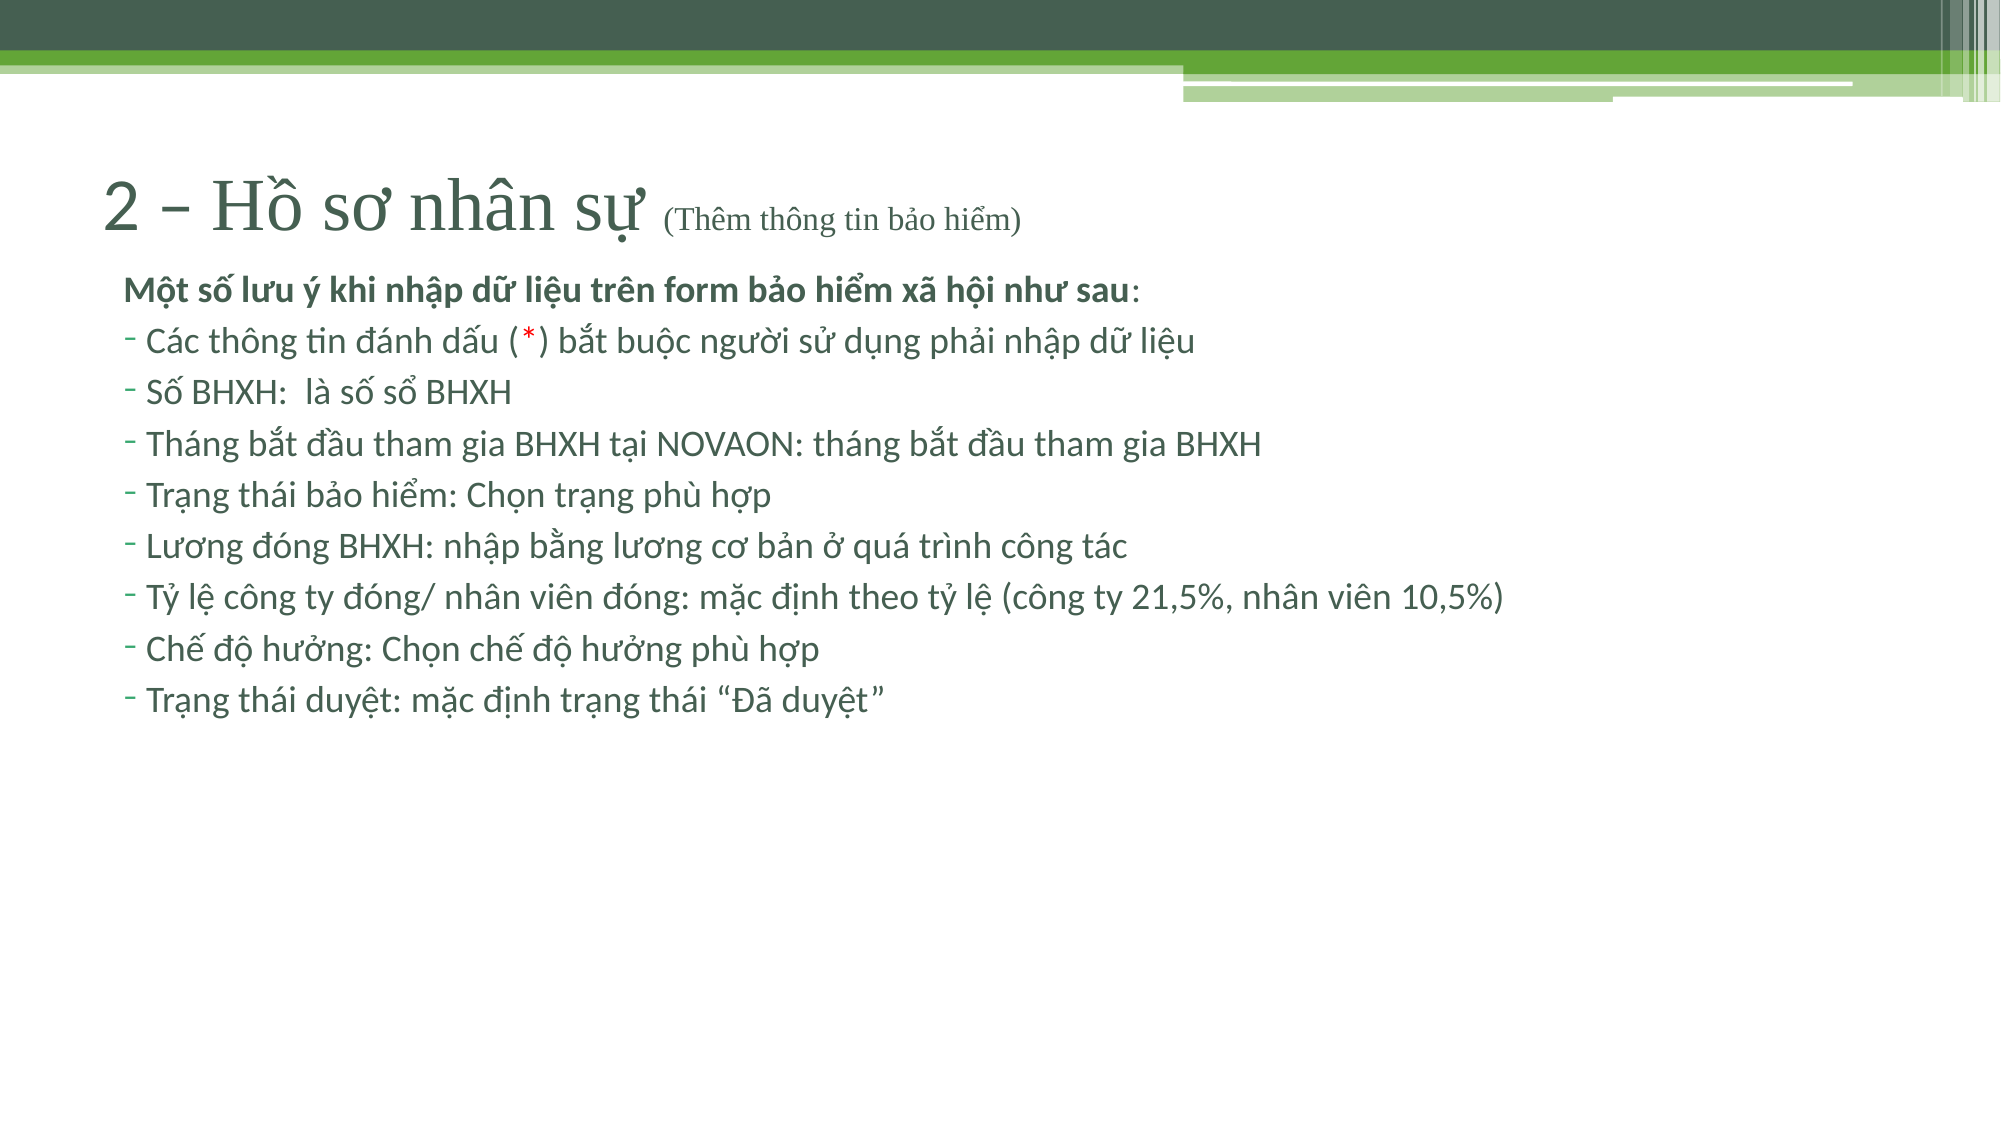

# 2 – Hồ sơ nhân sự (Thêm thông tin bảo hiểm)
Một số lưu ý khi nhập dữ liệu trên form bảo hiểm xã hội như sau:
 Các thông tin đánh dấu (*) bắt buộc người sử dụng phải nhập dữ liệu
 Số BHXH:  là số sổ BHXH
 Tháng bắt đầu tham gia BHXH tại NOVAON: tháng bắt đầu tham gia BHXH
 Trạng thái bảo hiểm: Chọn trạng phù hợp
 Lương đóng BHXH: nhập bằng lương cơ bản ở quá trình công tác
 Tỷ lệ công ty đóng/ nhân viên đóng: mặc định theo tỷ lệ (công ty 21,5%, nhân viên 10,5%)
 Chế độ hưởng: Chọn chế độ hưởng phù hợp
 Trạng thái duyệt: mặc định trạng thái “Đã duyệt”